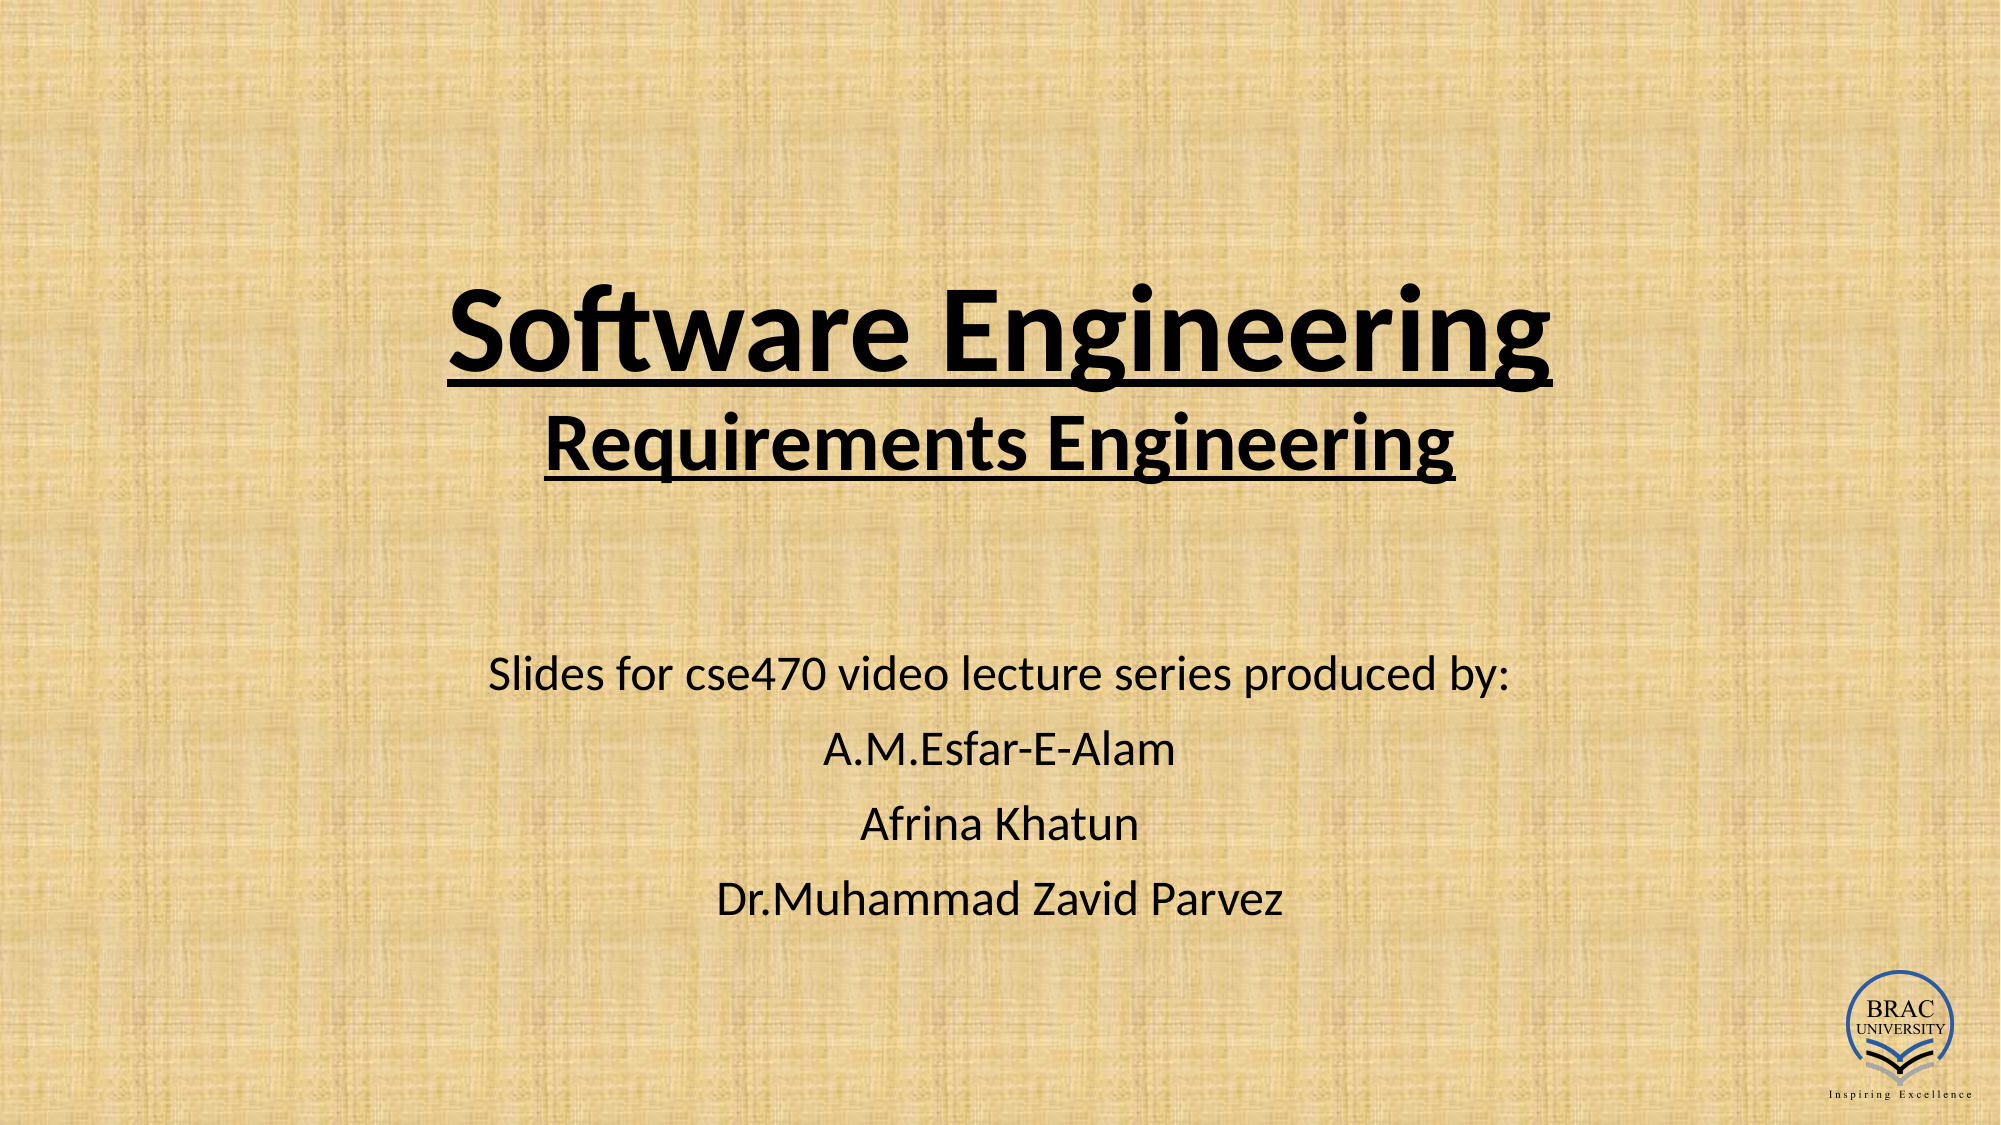

# Software Engineering Requirements Engineering
Slides for cse470 video lecture series produced by:
A.M.Esfar-E-Alam
Afrina Khatun
Dr.Muhammad Zavid Parvez